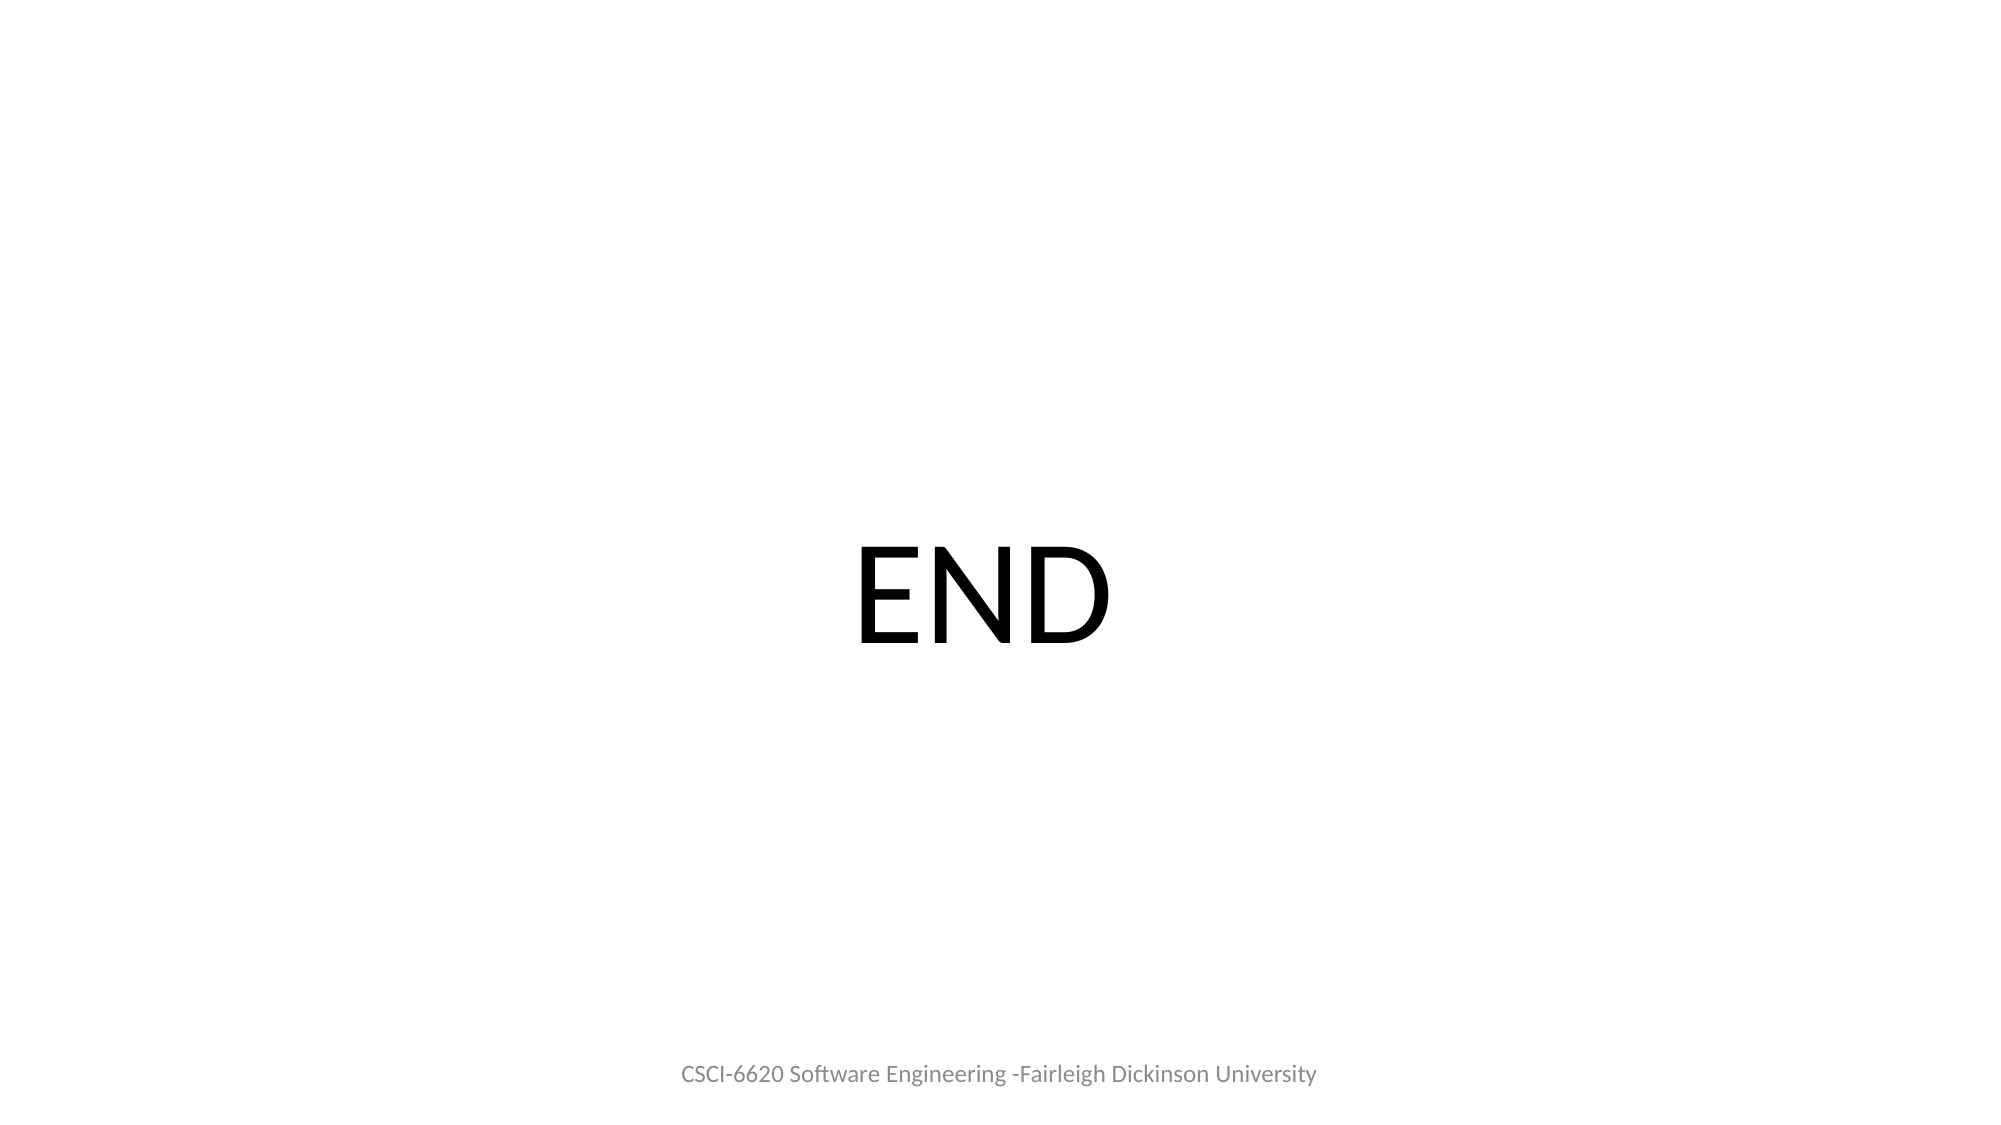

END
CSCI-6620 Software Engineering -Fairleigh Dickinson University